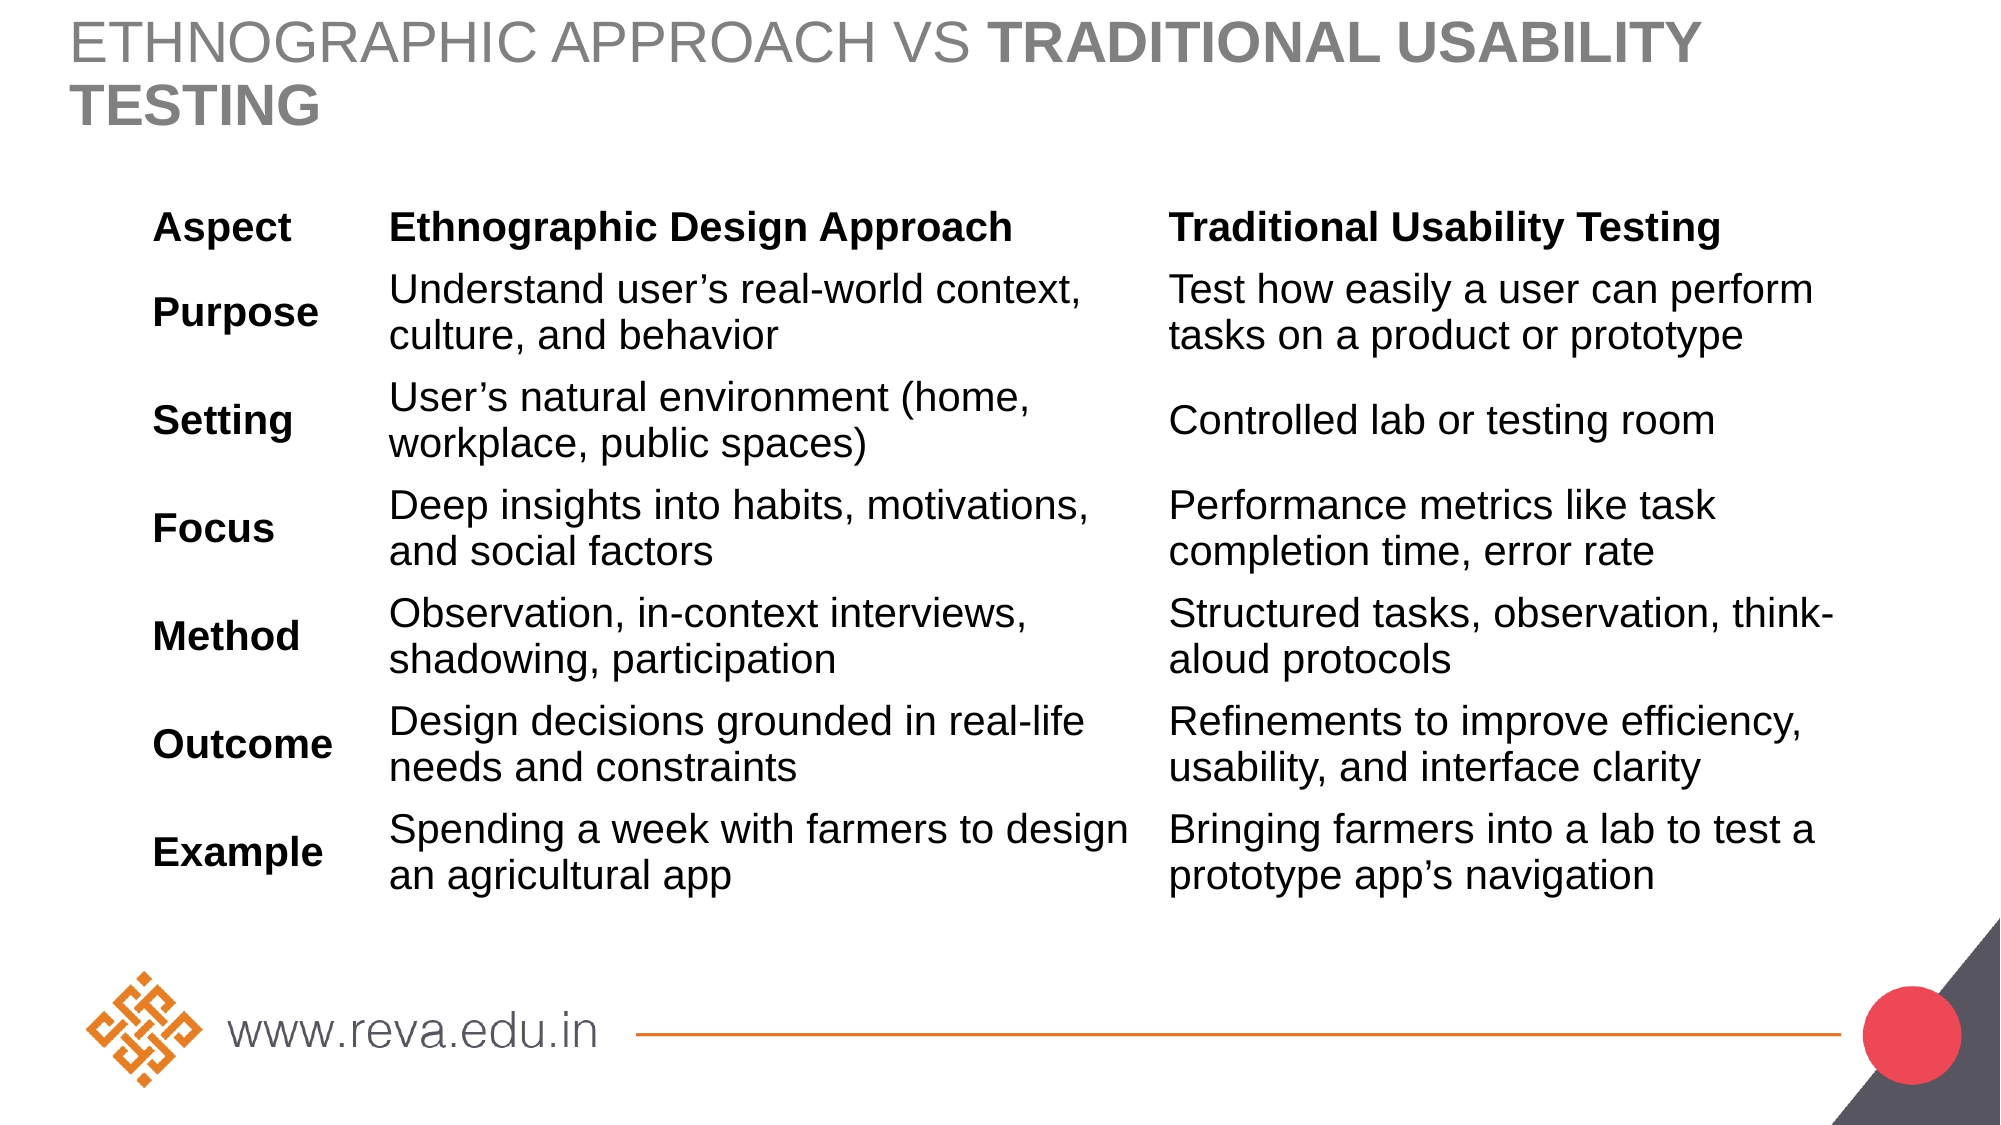

# ethnographic approach Vs Traditional Usability Testing
| Aspect | Ethnographic Design Approach | Traditional Usability Testing |
| --- | --- | --- |
| Purpose | Understand user’s real-world context, culture, and behavior | Test how easily a user can perform tasks on a product or prototype |
| Setting | User’s natural environment (home, workplace, public spaces) | Controlled lab or testing room |
| Focus | Deep insights into habits, motivations, and social factors | Performance metrics like task completion time, error rate |
| Method | Observation, in-context interviews, shadowing, participation | Structured tasks, observation, think-aloud protocols |
| Outcome | Design decisions grounded in real-life needs and constraints | Refinements to improve efficiency, usability, and interface clarity |
| Example | Spending a week with farmers to design an agricultural app | Bringing farmers into a lab to test a prototype app’s navigation |